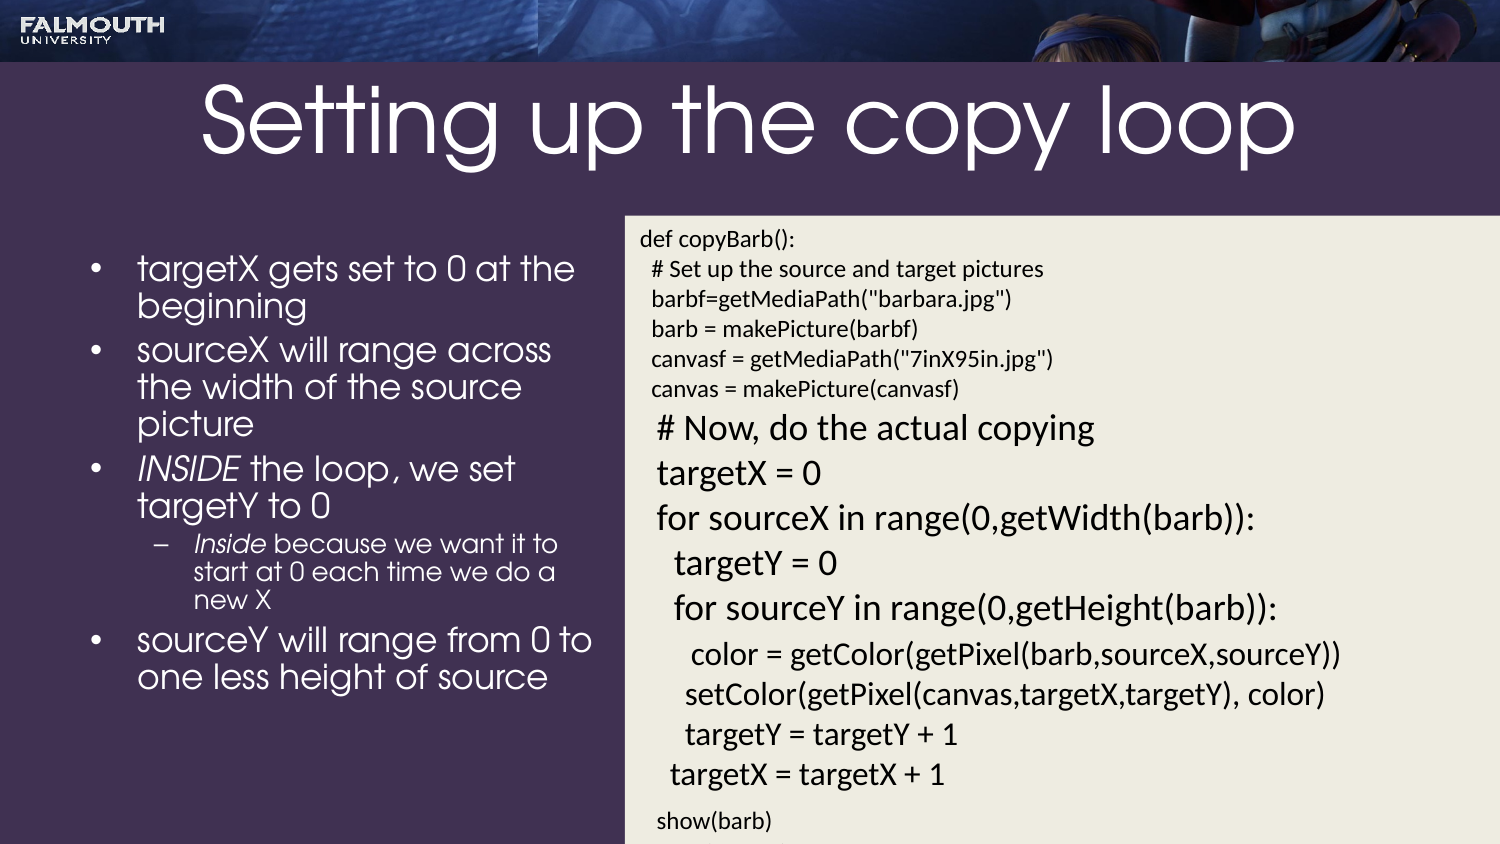

# Setting up the copy loop
def copyBarb():
  # Set up the source and target pictures
  barbf=getMediaPath("barbara.jpg")
  barb = makePicture(barbf)
  canvasf = getMediaPath("7inX95in.jpg")
  canvas = makePicture(canvasf)
  # Now, do the actual copying
  targetX = 0
  for sourceX in range(0,getWidth(barb)):
    targetY = 0
    for sourceY in range(0,getHeight(barb)):
      color = getColor(getPixel(barb,sourceX,sourceY))
      setColor(getPixel(canvas,targetX,targetY), color)
      targetY = targetY + 1
    targetX = targetX + 1
  show(barb)
  show(canvas)
  return canvas
targetX gets set to 0 at the beginning
sourceX will range across the width of the source picture
INSIDE the loop, we set targetY to 0
Inside because we want it to start at 0 each time we do a new X
sourceY will range from 0 to one less height of source